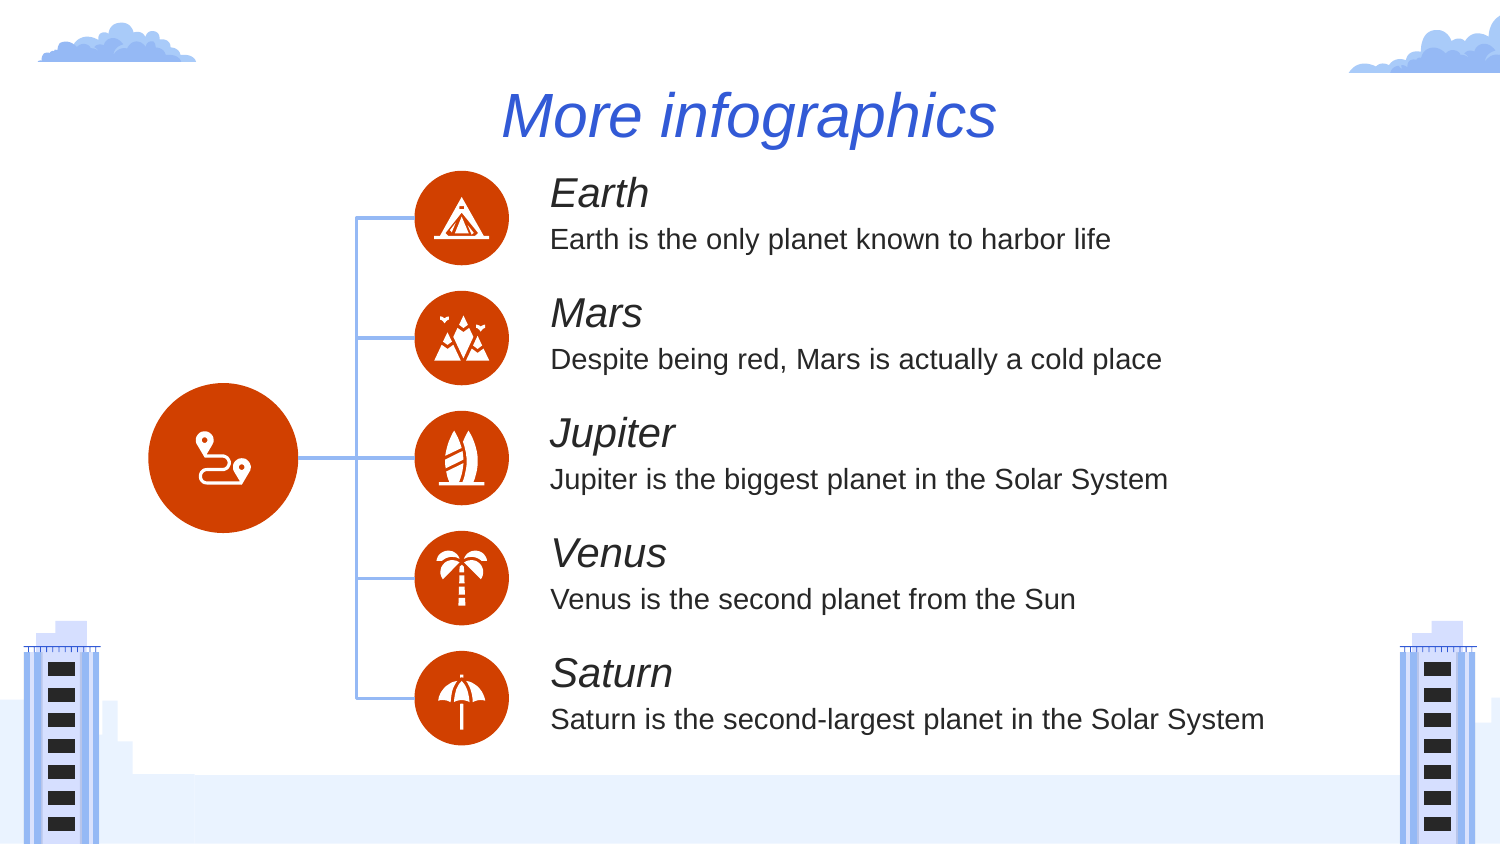

# More infographics

Earth

Earth is the only planet known to harbor life
Mars

Despite being red, Mars is actually a cold place

Jupiter

Jupiter is the biggest planet in the Solar System
Venus

Venus is the second planet from the Sun
Saturn

Saturn is the second-largest planet in the Solar System